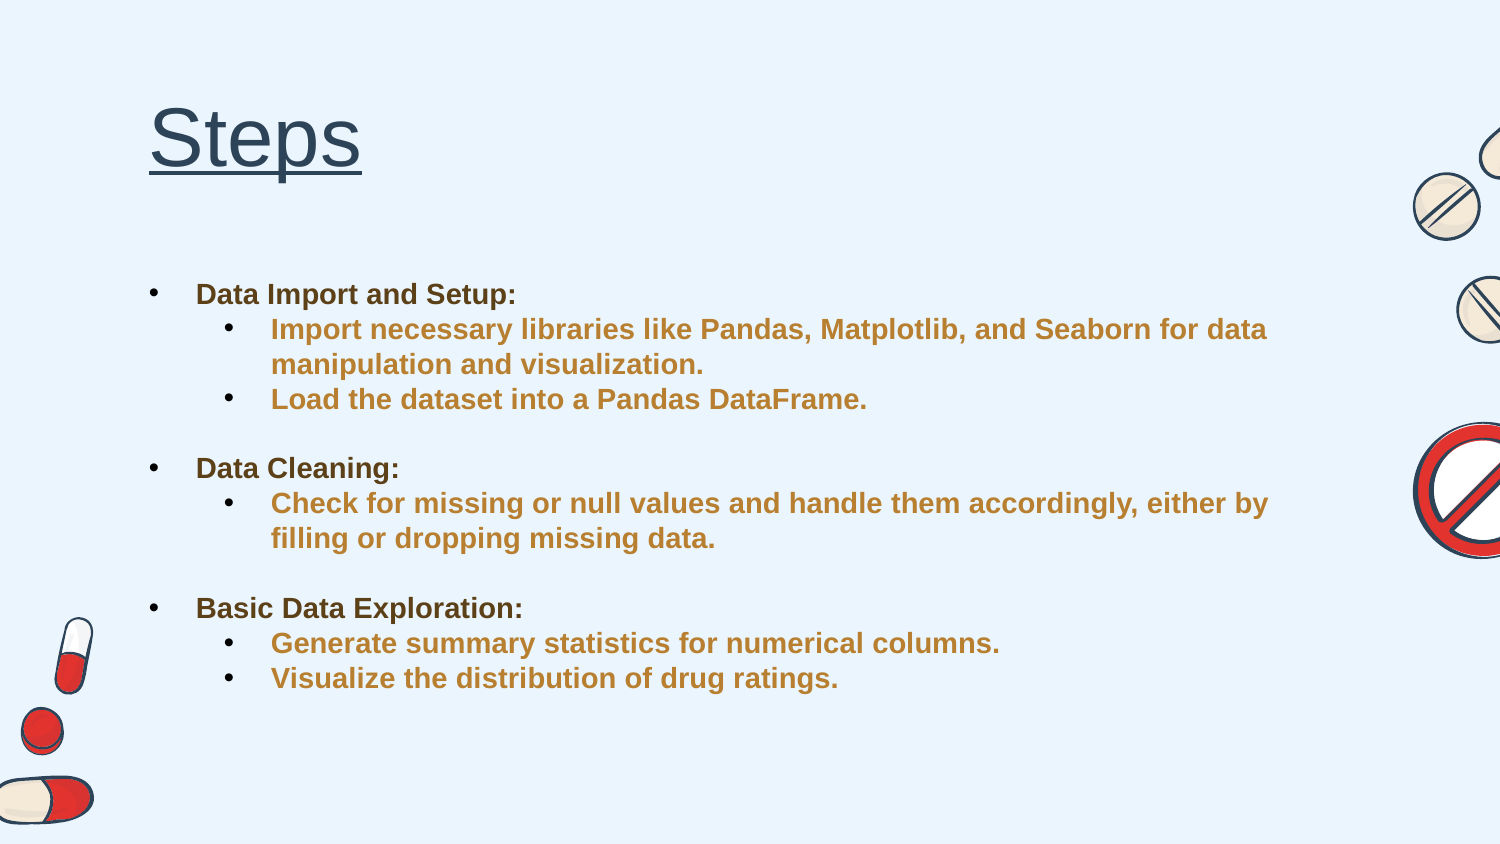

Steps
Data Import and Setup:
Import necessary libraries like Pandas, Matplotlib, and Seaborn for data manipulation and visualization.
Load the dataset into a Pandas DataFrame.

Data Cleaning:
Check for missing or null values and handle them accordingly, either by filling or dropping missing data.

Basic Data Exploration:
Generate summary statistics for numerical columns.
Visualize the distribution of drug ratings.